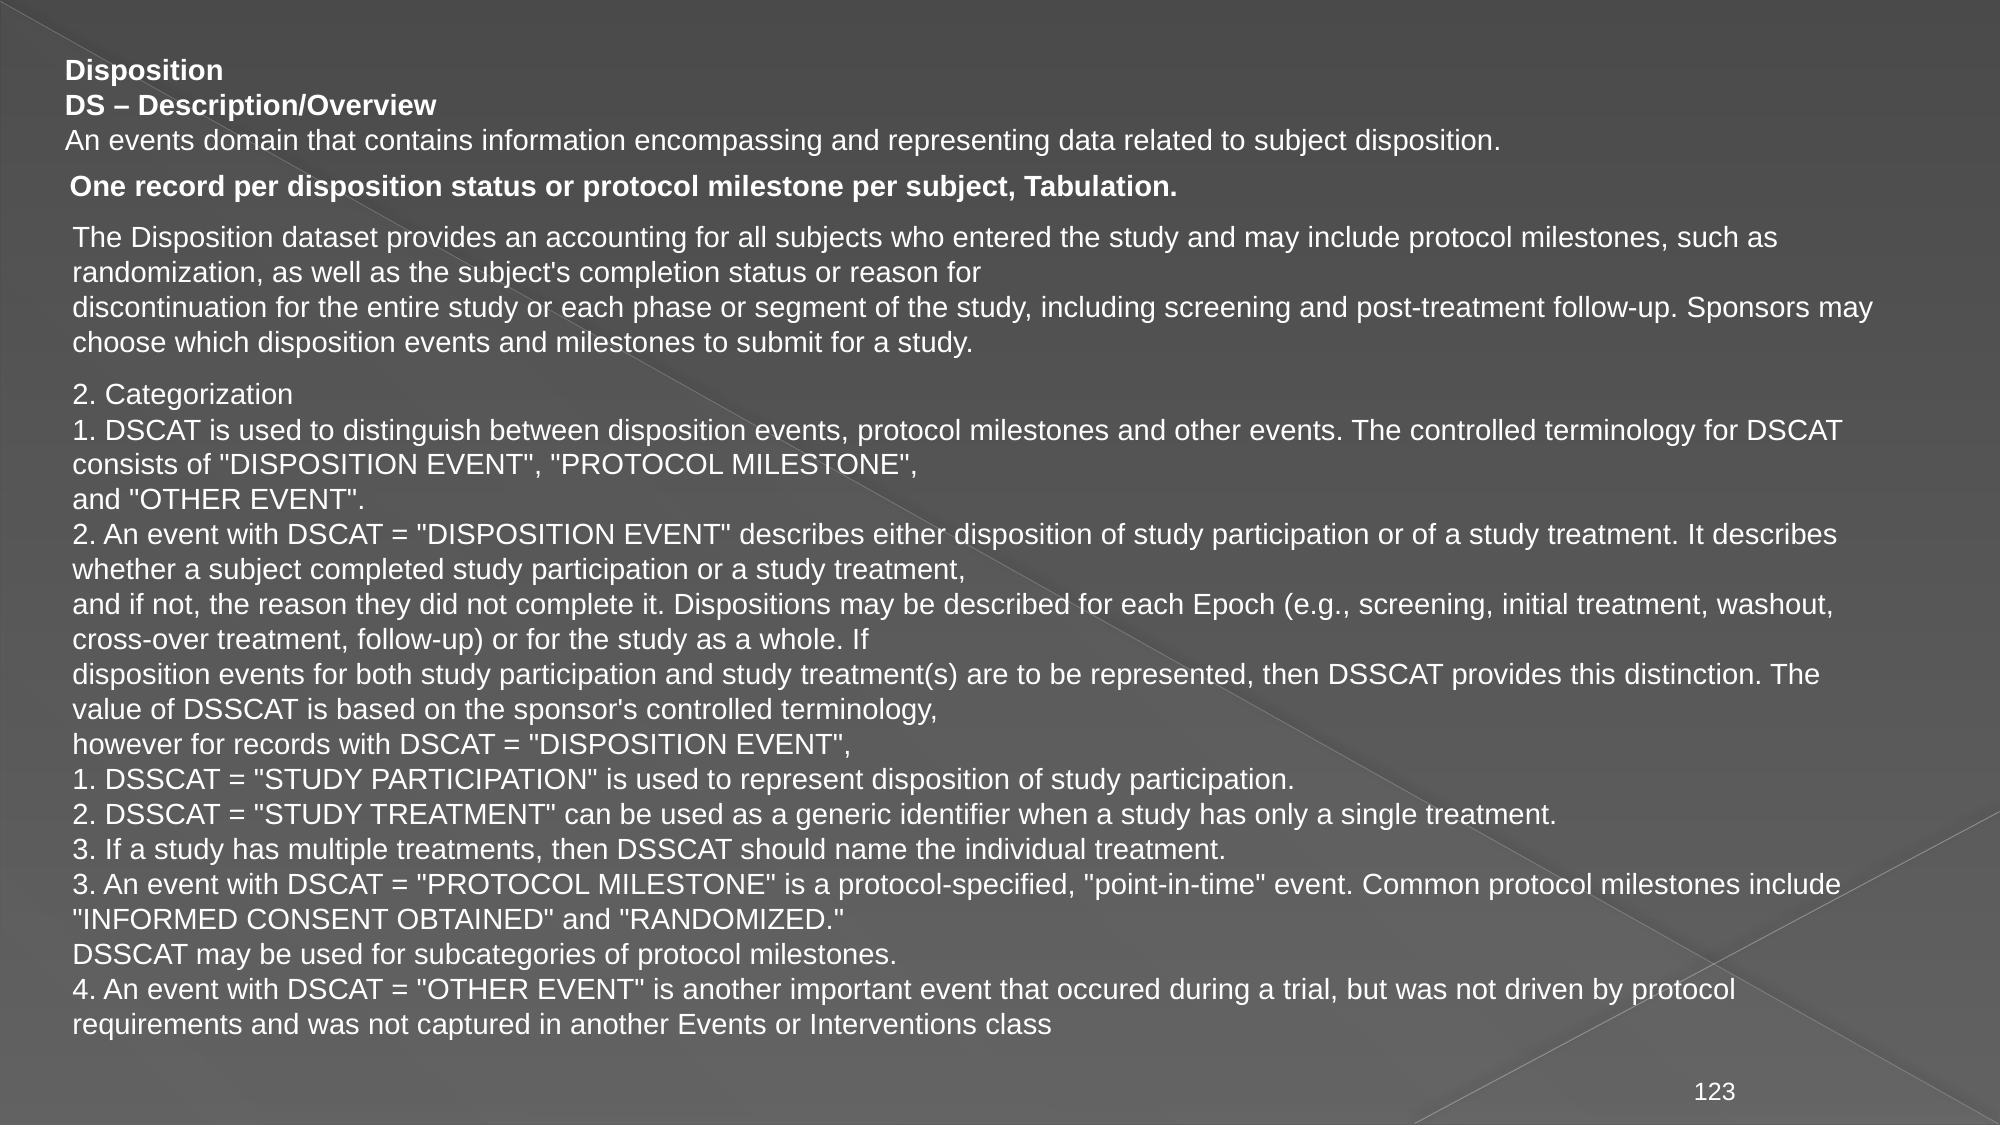

Disposition
DS – Description/Overview
An events domain that contains information encompassing and representing data related to subject disposition.
One record per disposition status or protocol milestone per subject, Tabulation.
The Disposition dataset provides an accounting for all subjects who entered the study and may include protocol milestones, such as randomization, as well as the subject's completion status or reason for
discontinuation for the entire study or each phase or segment of the study, including screening and post-treatment follow-up. Sponsors may choose which disposition events and milestones to submit for a study.
2. Categorization
1. DSCAT is used to distinguish between disposition events, protocol milestones and other events. The controlled terminology for DSCAT consists of "DISPOSITION EVENT", "PROTOCOL MILESTONE",
and "OTHER EVENT".
2. An event with DSCAT = "DISPOSITION EVENT" describes either disposition of study participation or of a study treatment. It describes whether a subject completed study participation or a study treatment,
and if not, the reason they did not complete it. Dispositions may be described for each Epoch (e.g., screening, initial treatment, washout, cross-over treatment, follow-up) or for the study as a whole. If
disposition events for both study participation and study treatment(s) are to be represented, then DSSCAT provides this distinction. The value of DSSCAT is based on the sponsor's controlled terminology,
however for records with DSCAT = "DISPOSITION EVENT",
1. DSSCAT = "STUDY PARTICIPATION" is used to represent disposition of study participation.
2. DSSCAT = "STUDY TREATMENT" can be used as a generic identifier when a study has only a single treatment.
3. If a study has multiple treatments, then DSSCAT should name the individual treatment.
3. An event with DSCAT = "PROTOCOL MILESTONE" is a protocol-specified, "point-in-time" event. Common protocol milestones include "INFORMED CONSENT OBTAINED" and "RANDOMIZED."
DSSCAT may be used for subcategories of protocol milestones.
4. An event with DSCAT = "OTHER EVENT" is another important event that occured during a trial, but was not driven by protocol requirements and was not captured in another Events or Interventions class
123